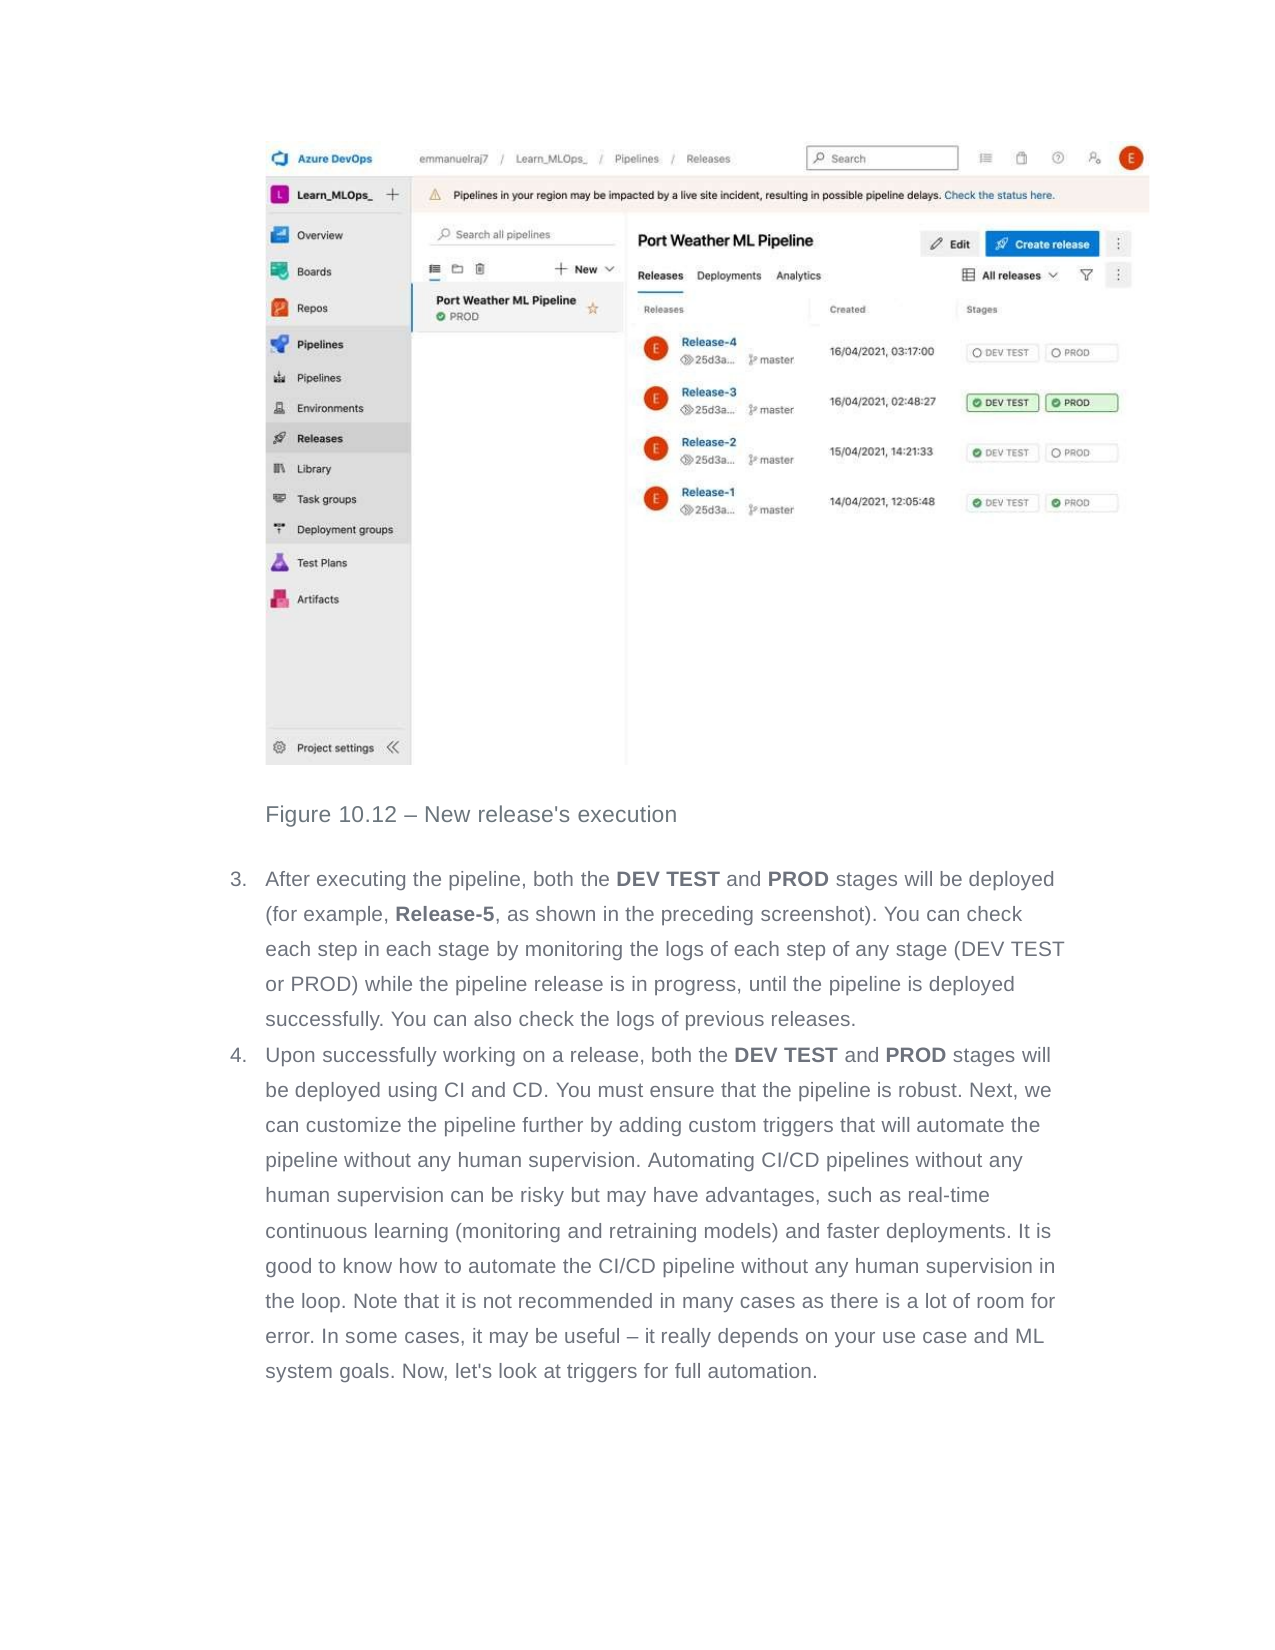

Figure 10.12 – New release's execution

After executing the pipeline, both the DEV TEST and PROD stages will be deployed  (for example, Release-5, as shown in the preceding screenshot). You can check  each step in each stage by monitoring the logs of each step of any stage (DEV TEST  or PROD) while the pipeline release is in progress, until the pipeline is deployed  successfully. You can also check the logs of previous releases.
Upon successfully working on a release, both the DEV TEST and PROD stages will  be deployed using CI and CD. You must ensure that the pipeline is robust. Next, we  can customize the pipeline further by adding custom triggers that will automate the  pipeline without any human supervision. Automating CI/CD pipelines without any  human supervision can be risky but may have advantages, such as real-time  continuous learning (monitoring and retraining models) and faster deployments. It is  good to know how to automate the CI/CD pipeline without any human supervision in  the loop. Note that it is not recommended in many cases as there is a lot of room for  error. In some cases, it may be useful – it really depends on your use case and ML  system goals. Now, let's look at triggers for full automation.